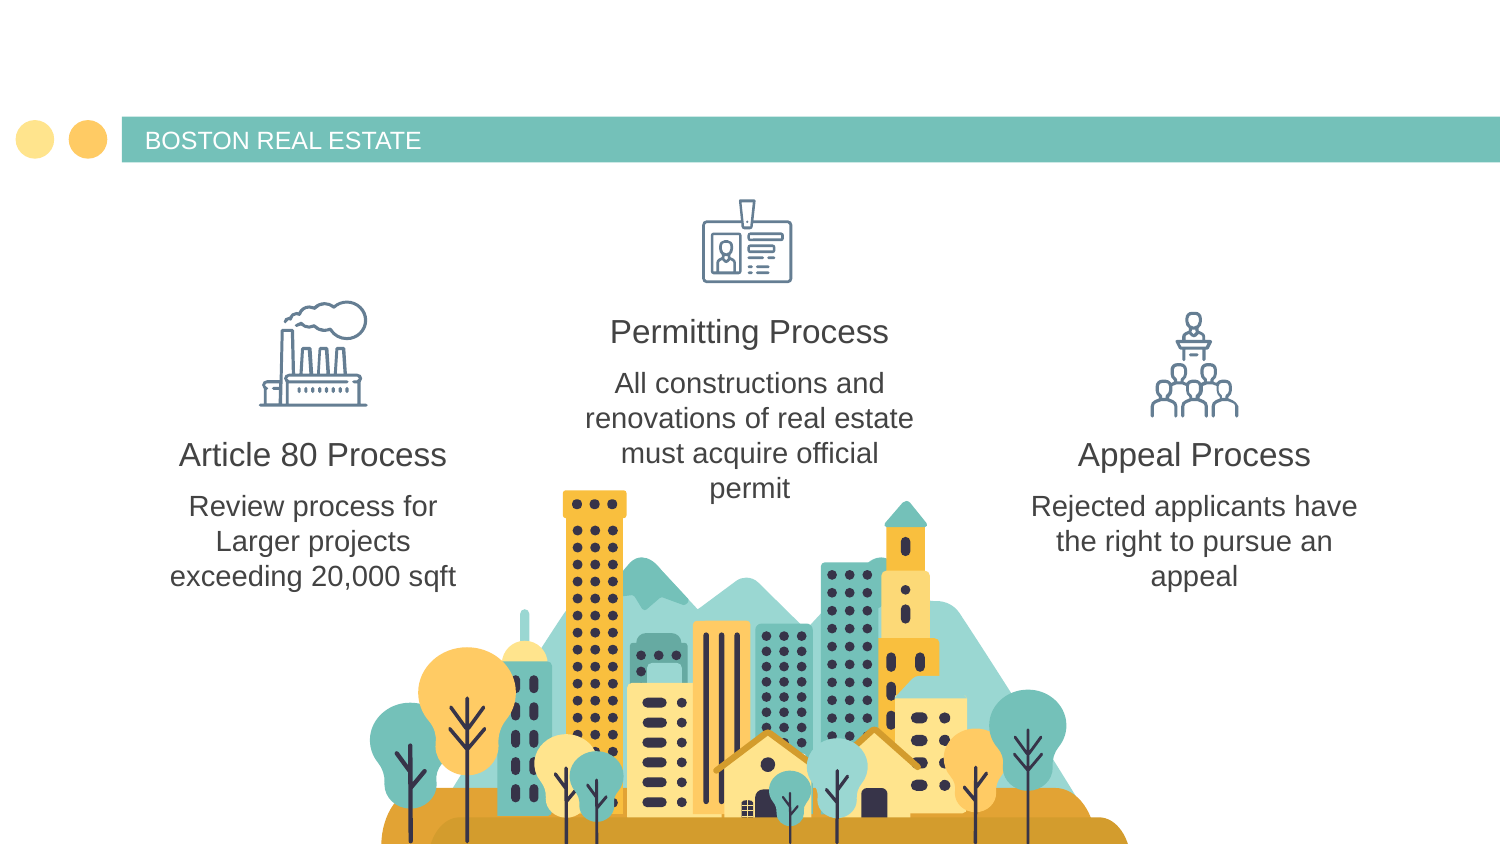

BOSTON REAL ESTATE

Permitting Process
All constructions and renovations of real estate must acquire official permit
# Article 80 Process
Appeal Process
Review process for Larger projects exceeding 20,000 sqft
Rejected applicants have the right to pursue an appeal